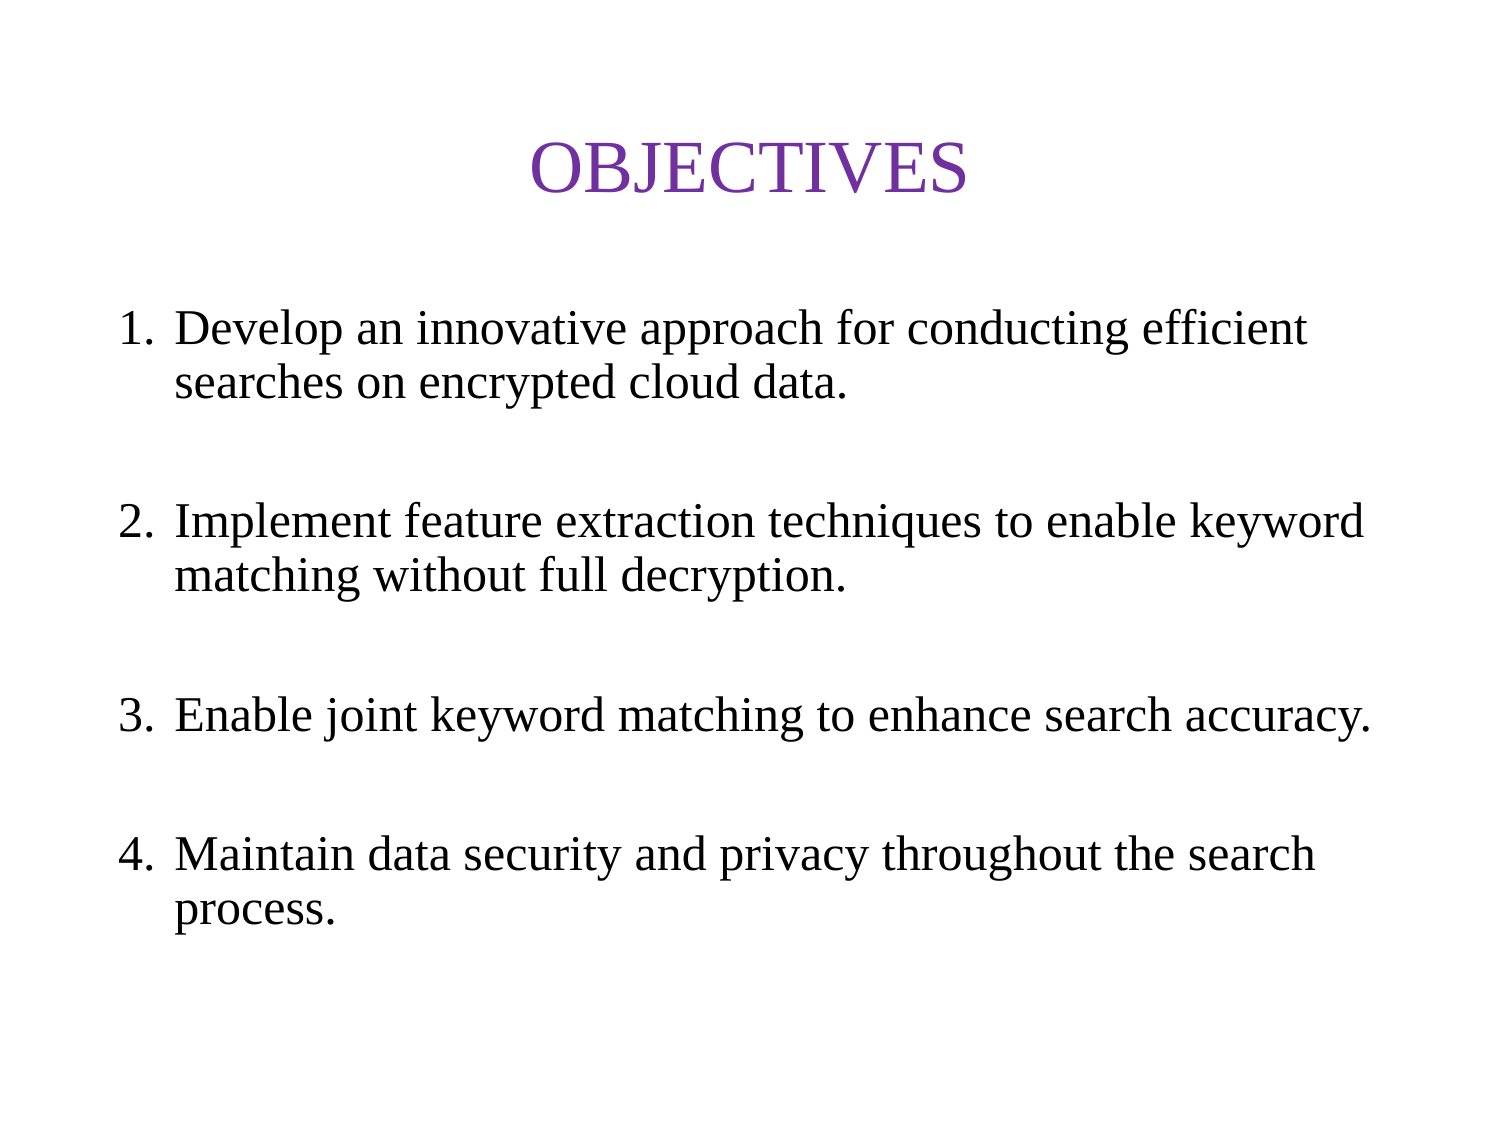

# OBJECTIVES
Develop an innovative approach for conducting efficient searches on encrypted cloud data.

Implement feature extraction techniques to enable keyword matching without full decryption.

Enable joint keyword matching to enhance search accuracy.

Maintain data security and privacy throughout the search process.